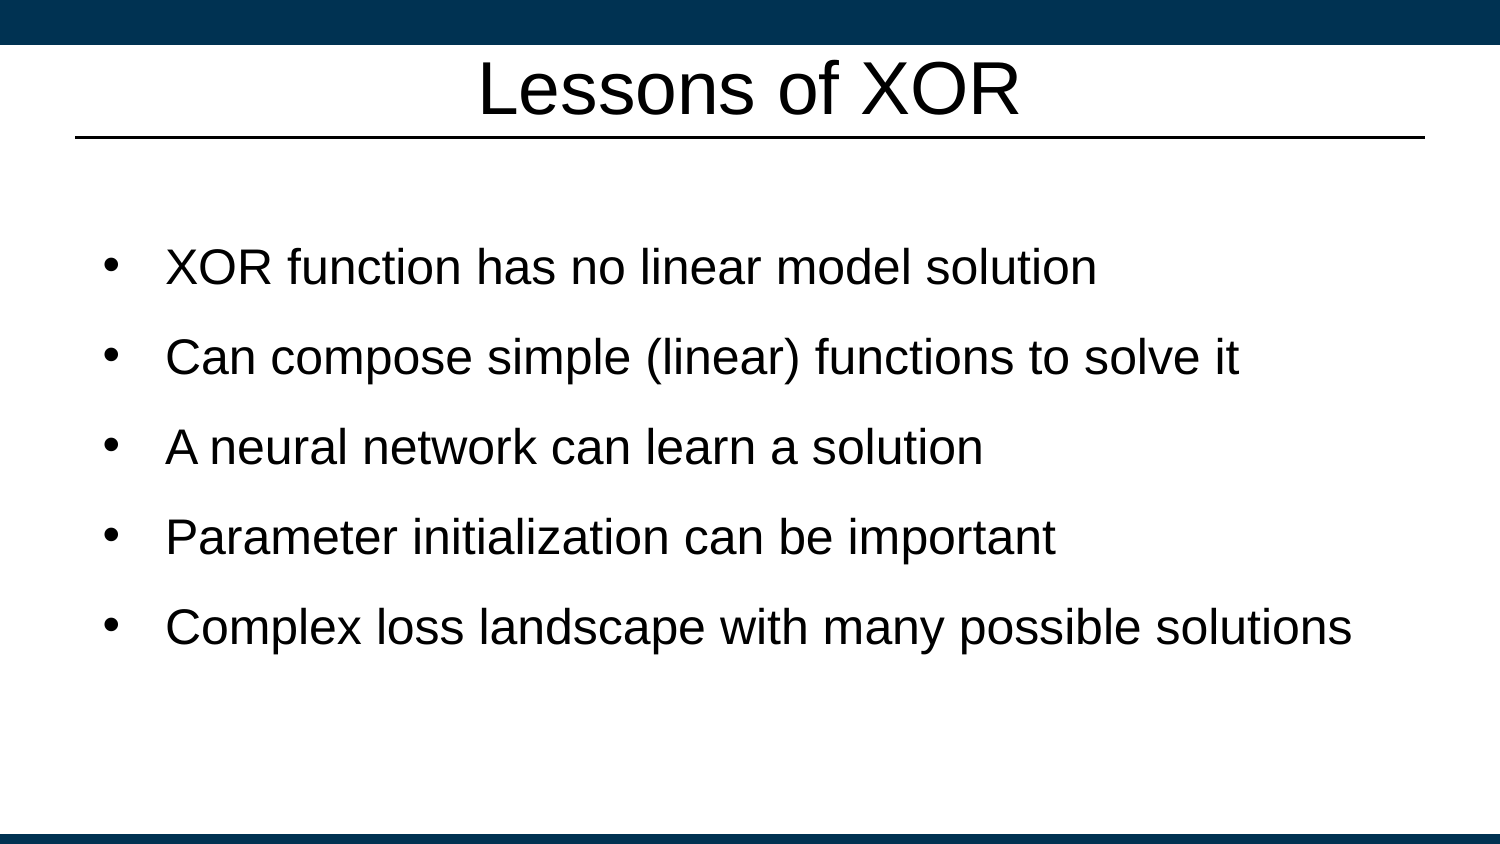

# Lessons of XOR
XOR function has no linear model solution
Can compose simple (linear) functions to solve it
A neural network can learn a solution
Parameter initialization can be important
Complex loss landscape with many possible solutions